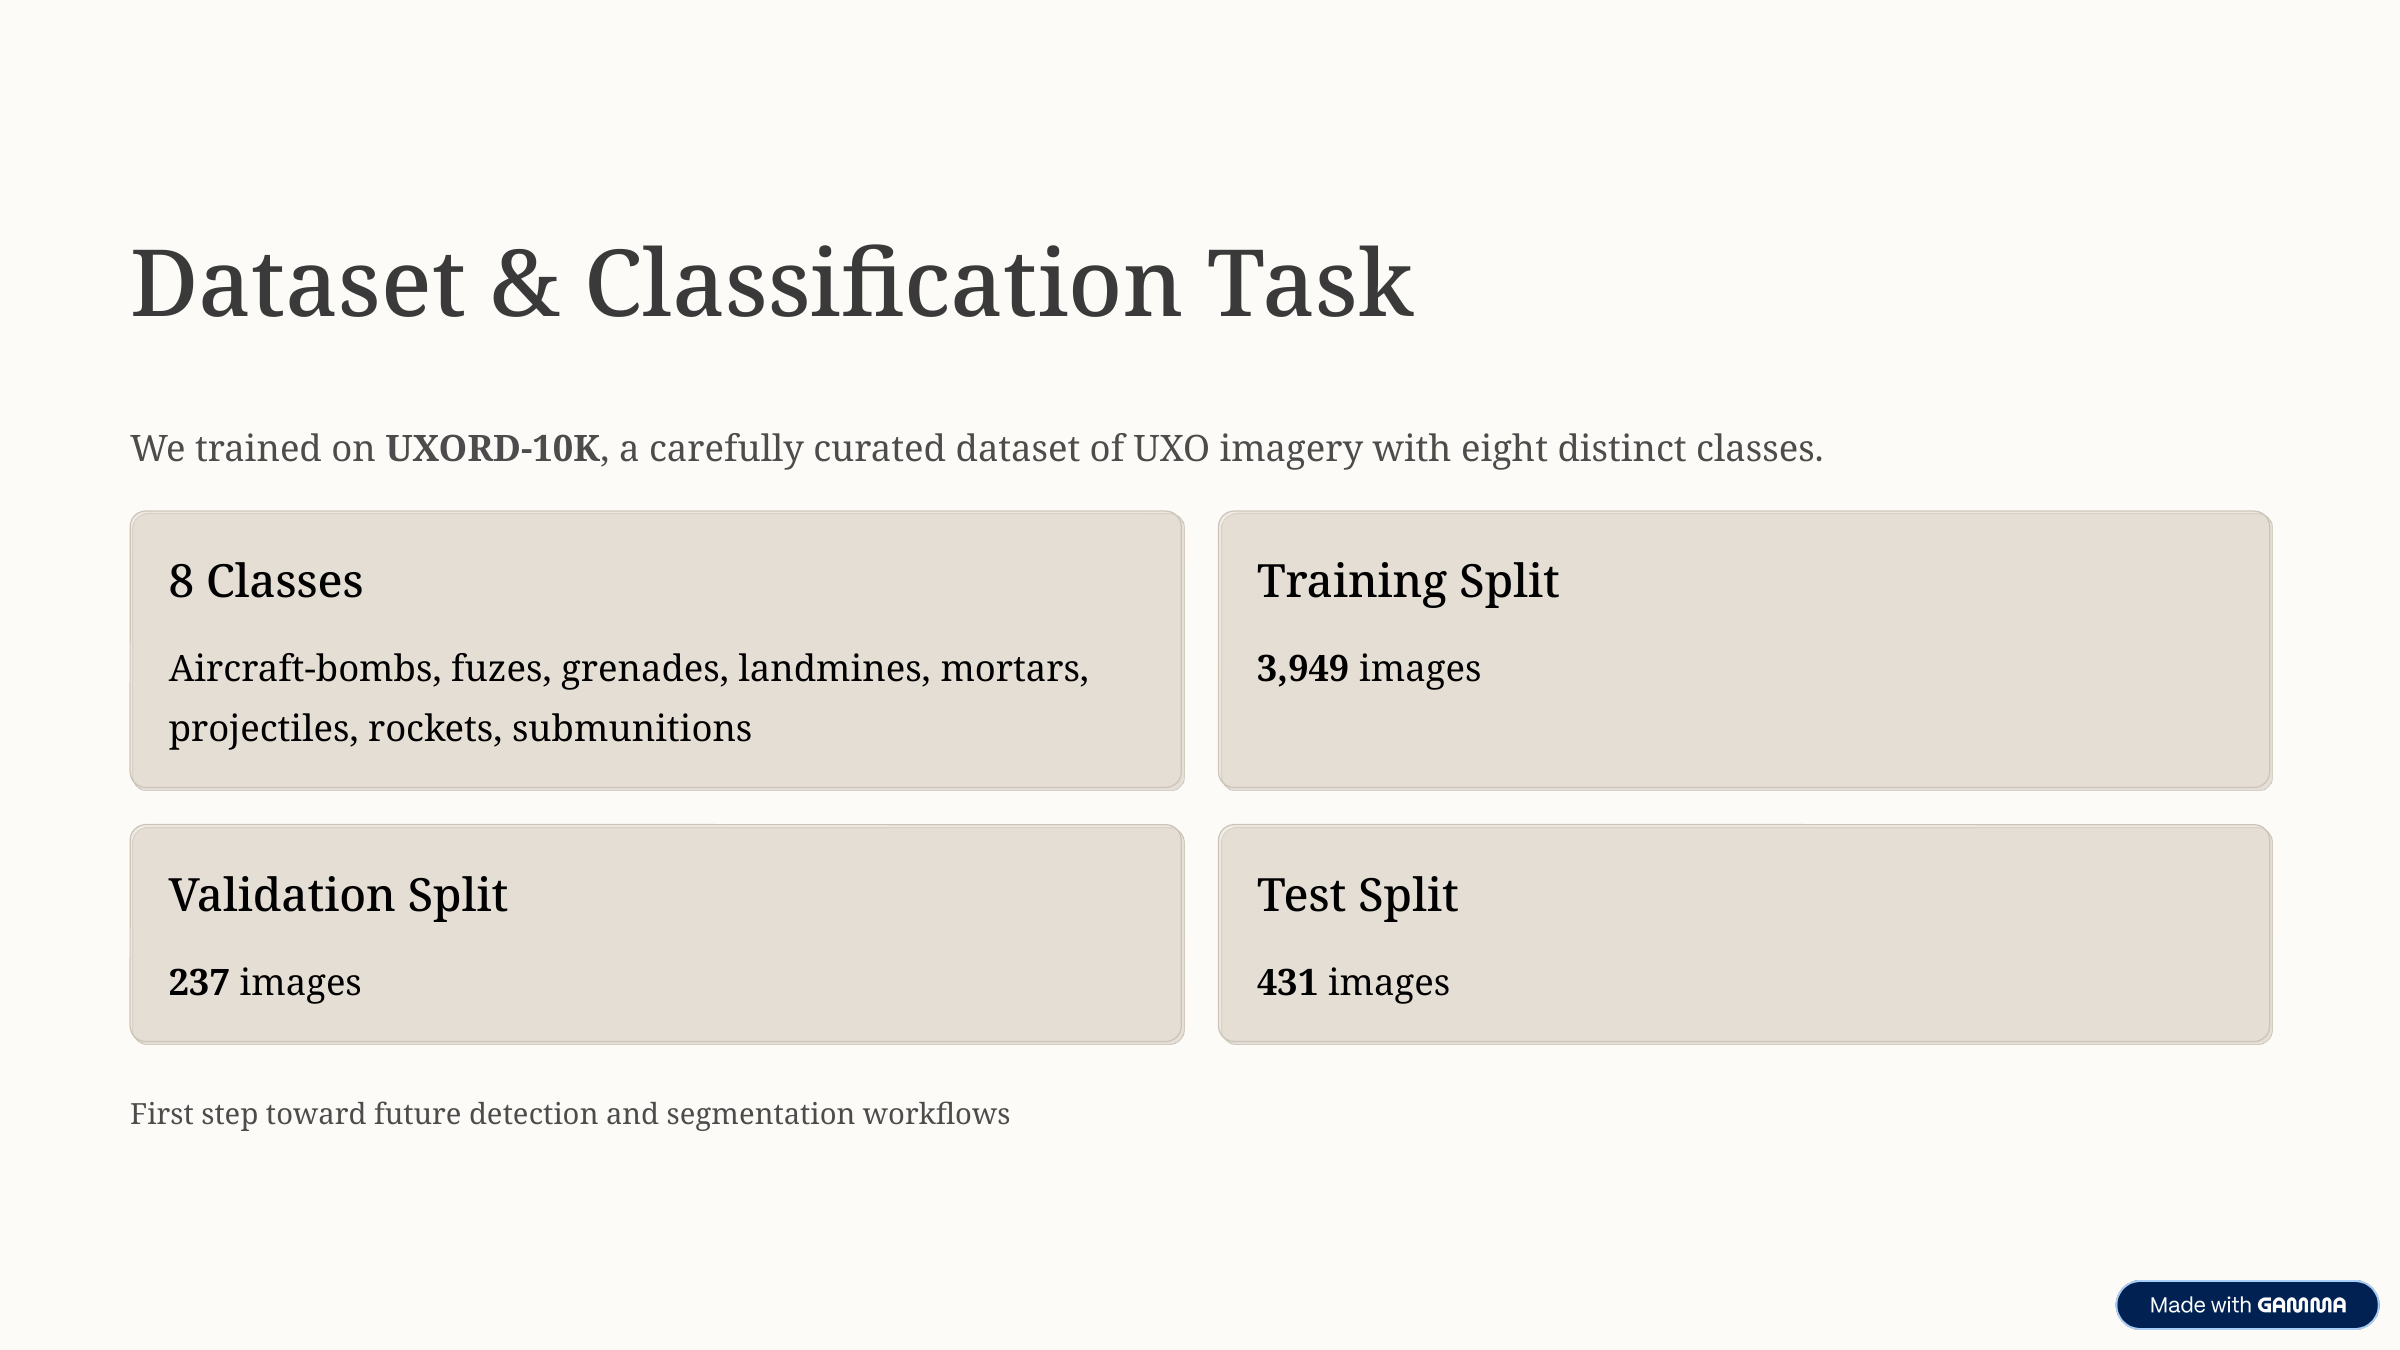

Dataset & Classification Task
We trained on UXORD-10K, a carefully curated dataset of UXO imagery with eight distinct classes.

8 Classes
Training Split
Aircraft-bombs, fuzes, grenades, landmines, mortars, projectiles, rockets, submunitions
3,949 images

Validation Split
Test Split
237 images
431 images
First step toward future detection and segmentation workflows